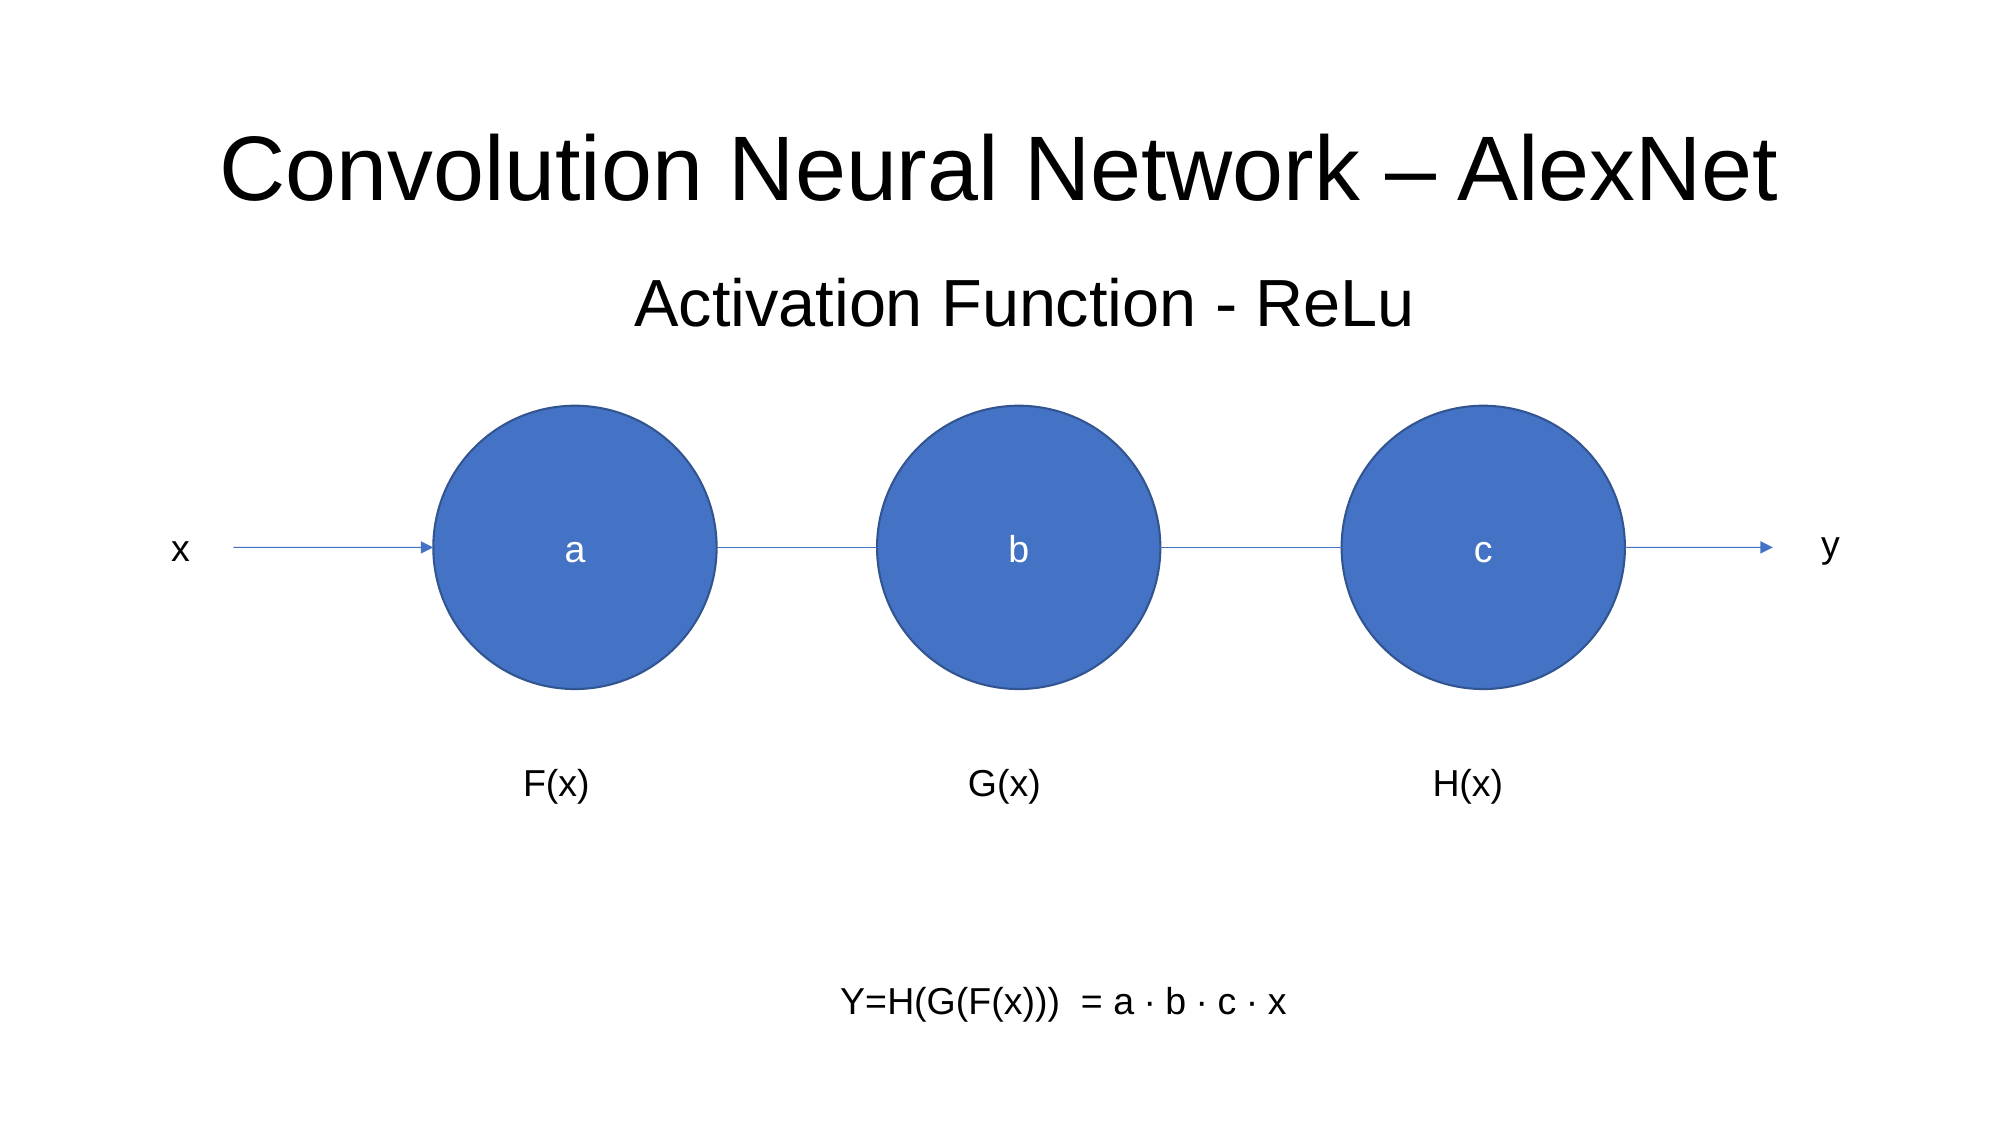

Convolution Neural Network – AlexNet
Activation Function - ReLu
a
b
c
y
x
F(x)
G(x)
H(x)
Y=H(G(F(x)))  = a ∙ b ∙ c ∙ x